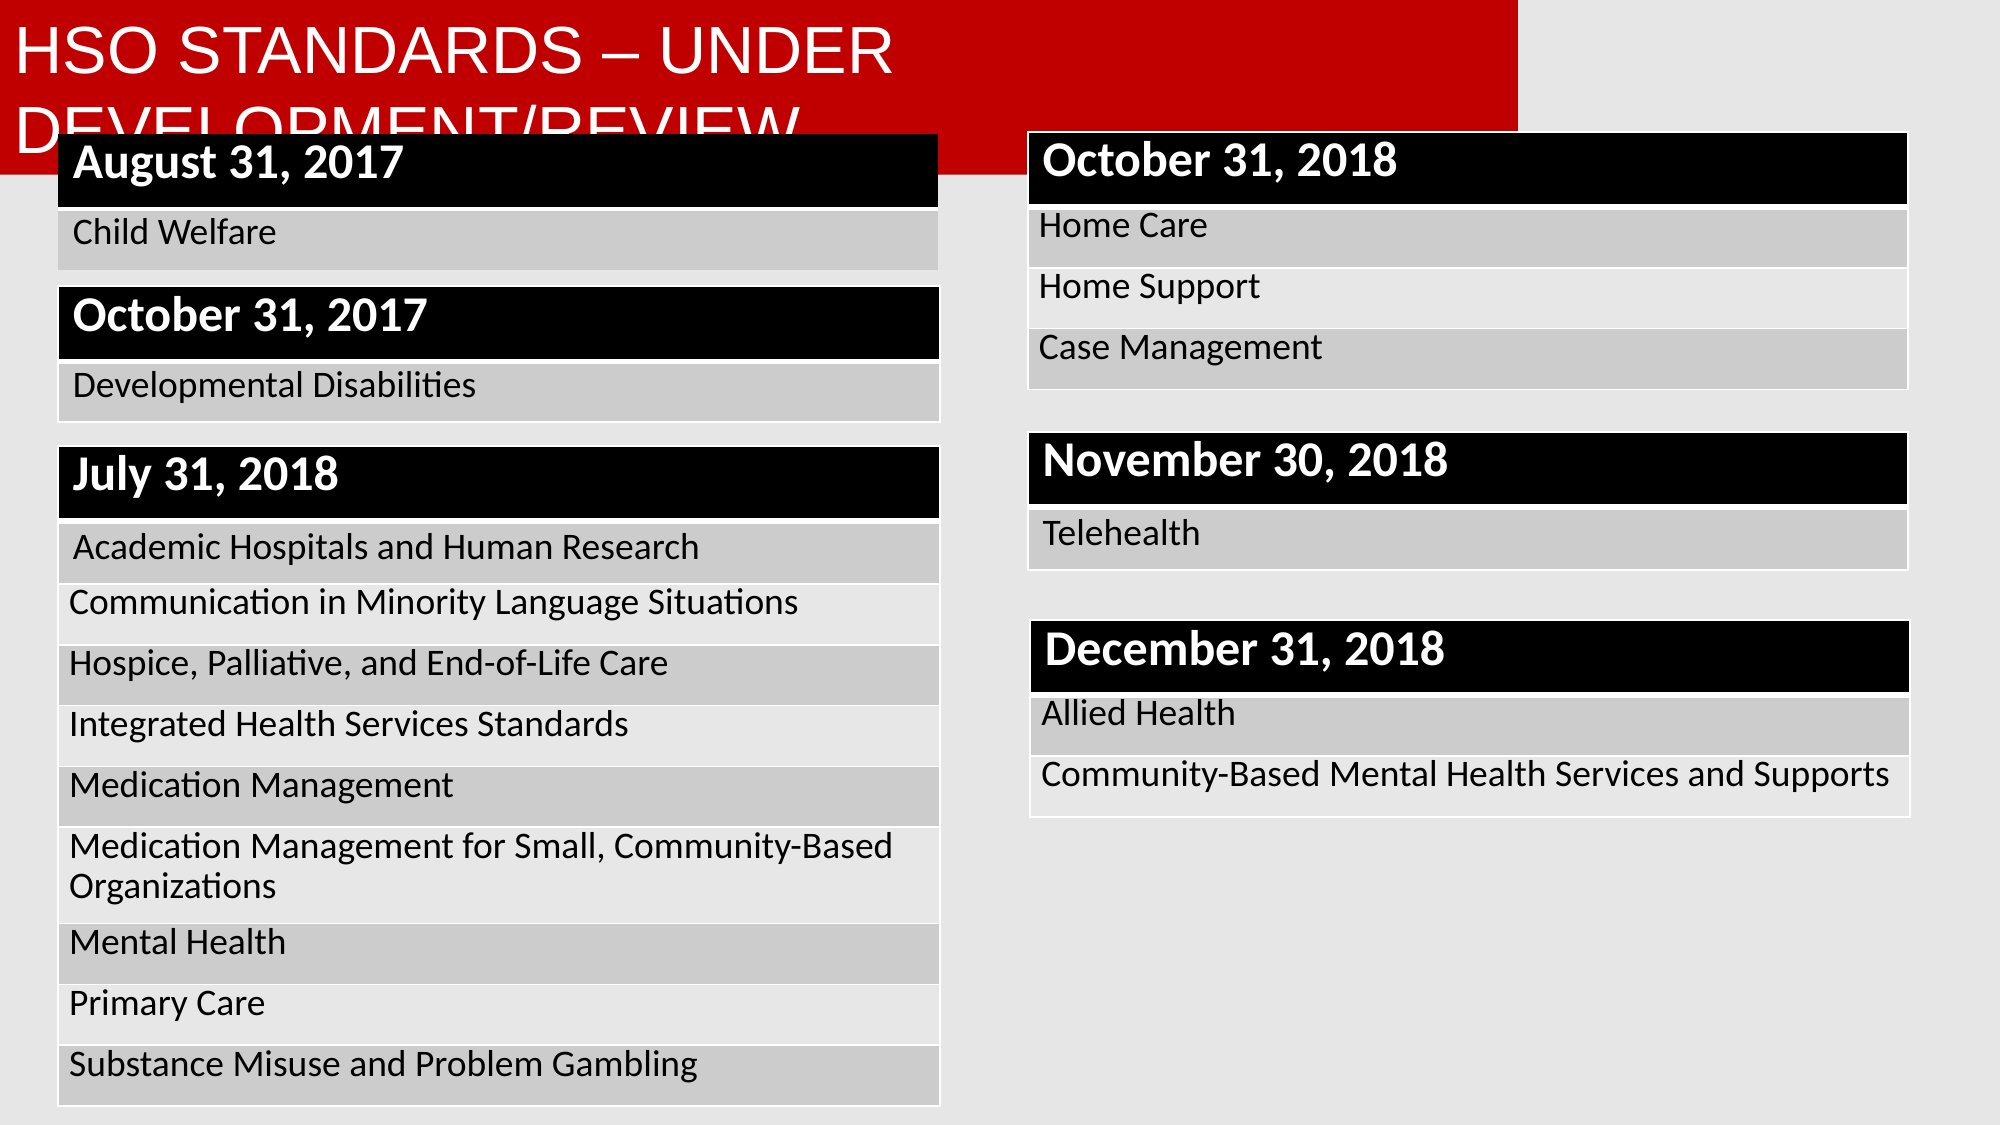

HSO STANDARDS – UNDER DEVELOPMENT/REVIEW
| October 31, 2018 |
| --- |
| Home Care |
| Home Support |
| Case Management |
| August 31, 2017 |
| --- |
| Child Welfare |
| October 31, 2017 |
| --- |
| Developmental Disabilities |
| November 30, 2018 |
| --- |
| Telehealth |
| July 31, 2018 |
| --- |
| Academic Hospitals and Human Research |
| Communication in Minority Language Situations |
| Hospice, Palliative, and End-of-Life Care |
| Integrated Health Services Standards |
| Medication Management |
| Medication Management for Small, Community-Based Organizations |
| Mental Health |
| Primary Care |
| Substance Misuse and Problem Gambling |
| December 31, 2018 |
| --- |
| Allied Health |
| Community-Based Mental Health Services and Supports |